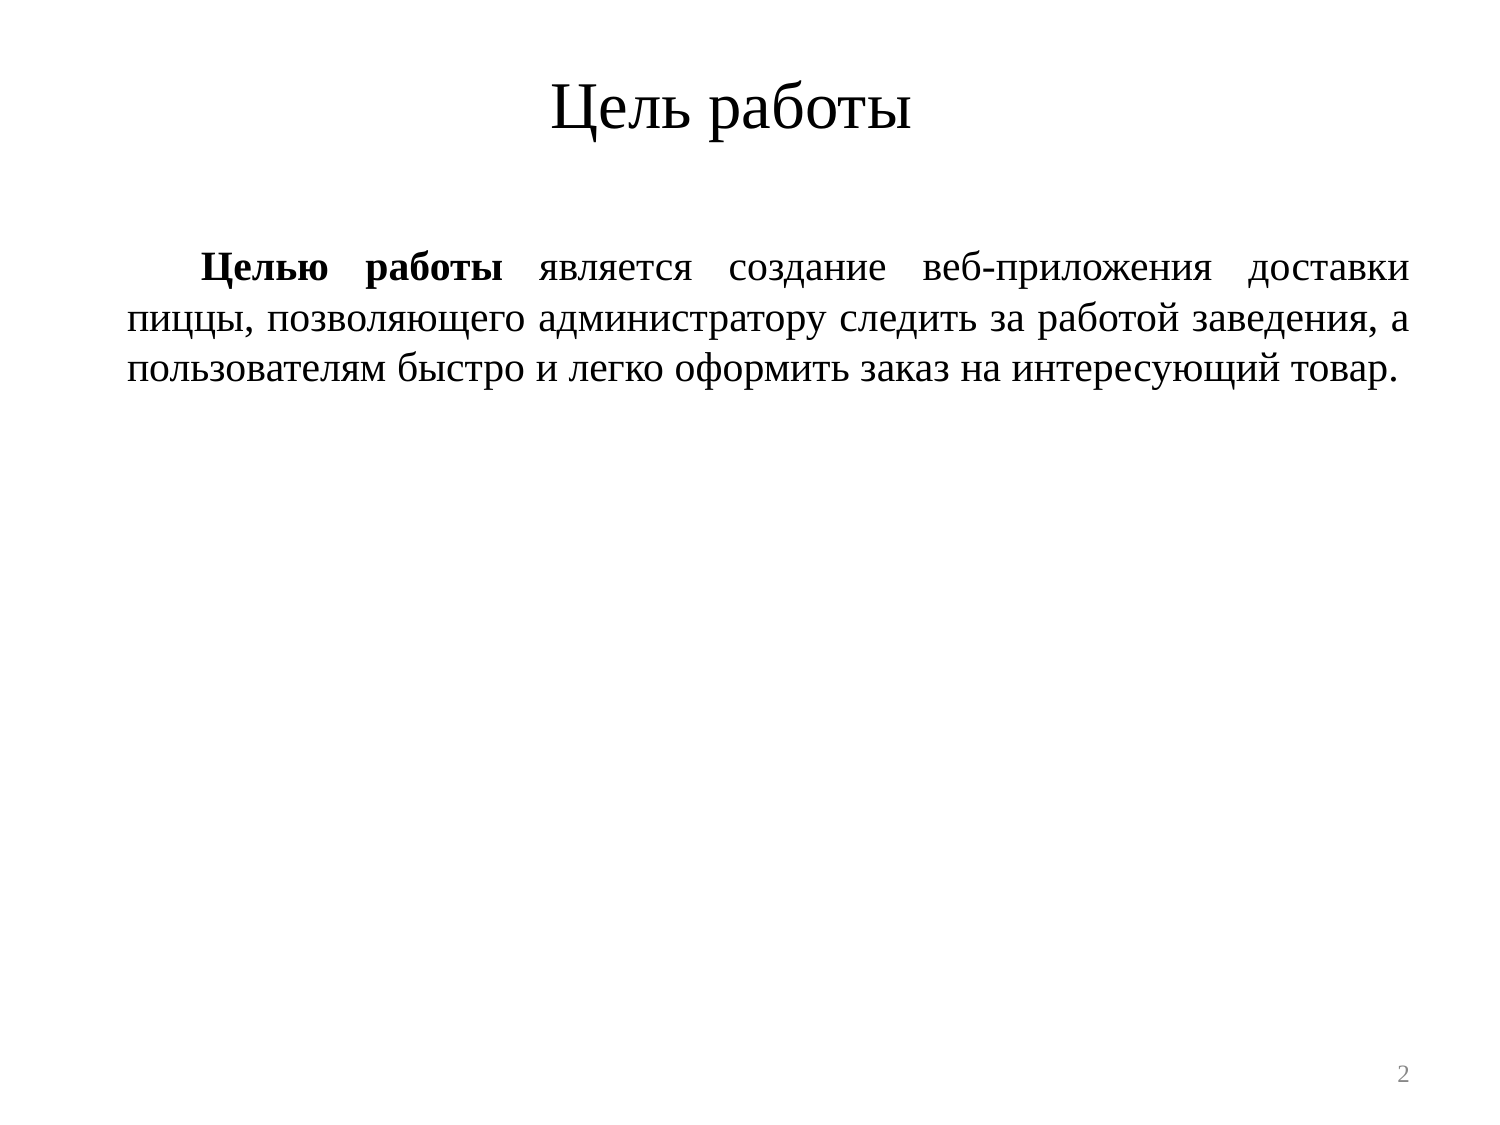

Цель работы
Целью работы является создание веб-приложения доставки пиццы, позволяющего администратору следить за работой заведения, а пользователям быстро и легко оформить заказ на интересующий товар.

2